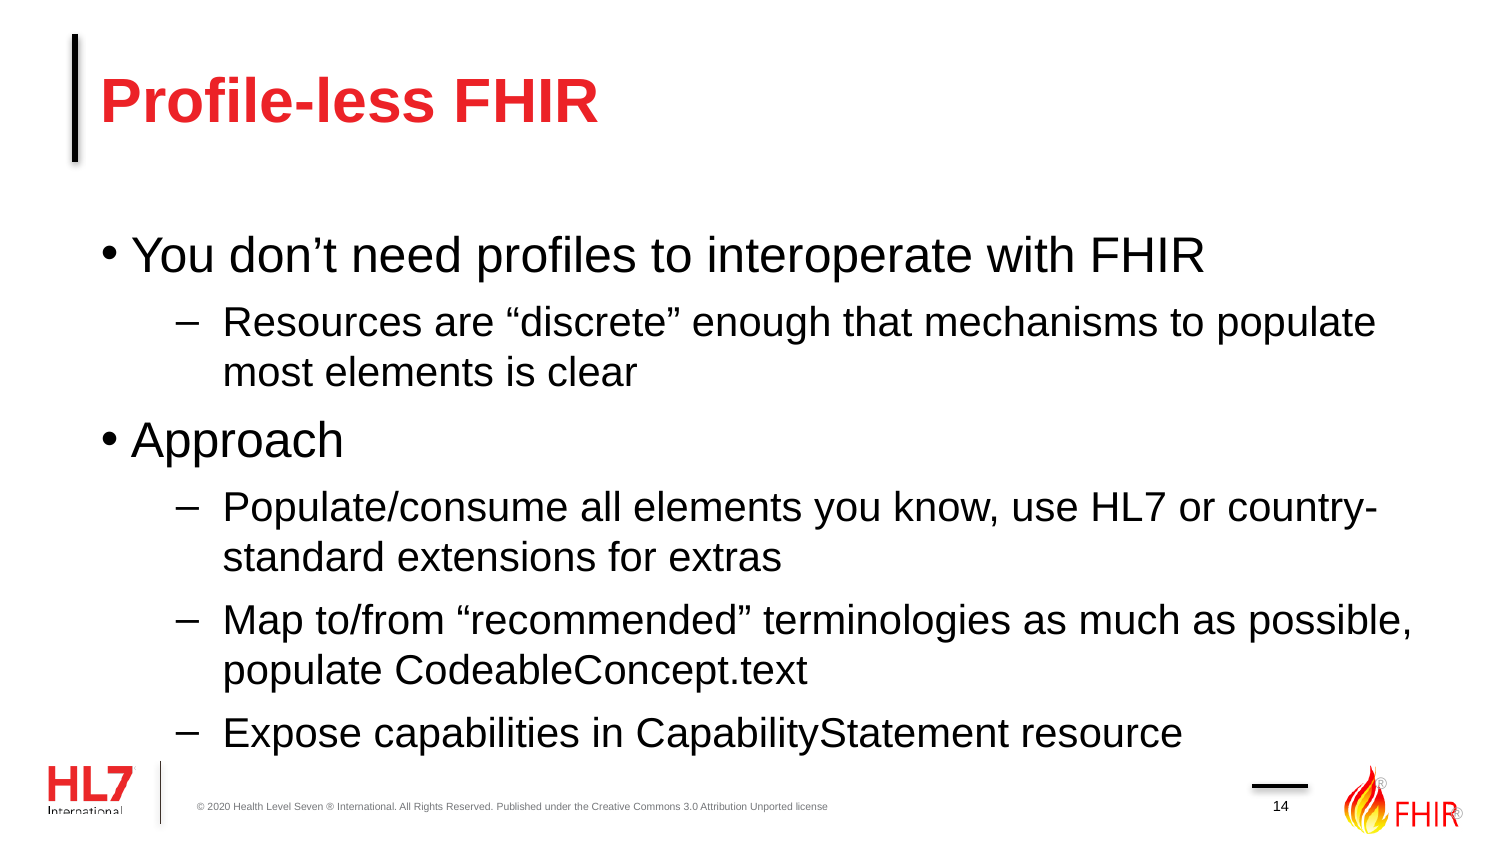

# Profile-less FHIR
You don’t need profiles to interoperate with FHIR
Resources are “discrete” enough that mechanisms to populate most elements is clear
Approach
Populate/consume all elements you know, use HL7 or country-standard extensions for extras
Map to/from “recommended” terminologies as much as possible, populate CodeableConcept.text
Expose capabilities in CapabilityStatement resource
14
© 2020 Health Level Seven ® International. All Rights Reserved. Published under the Creative Commons 3.0 Attribution Unported license